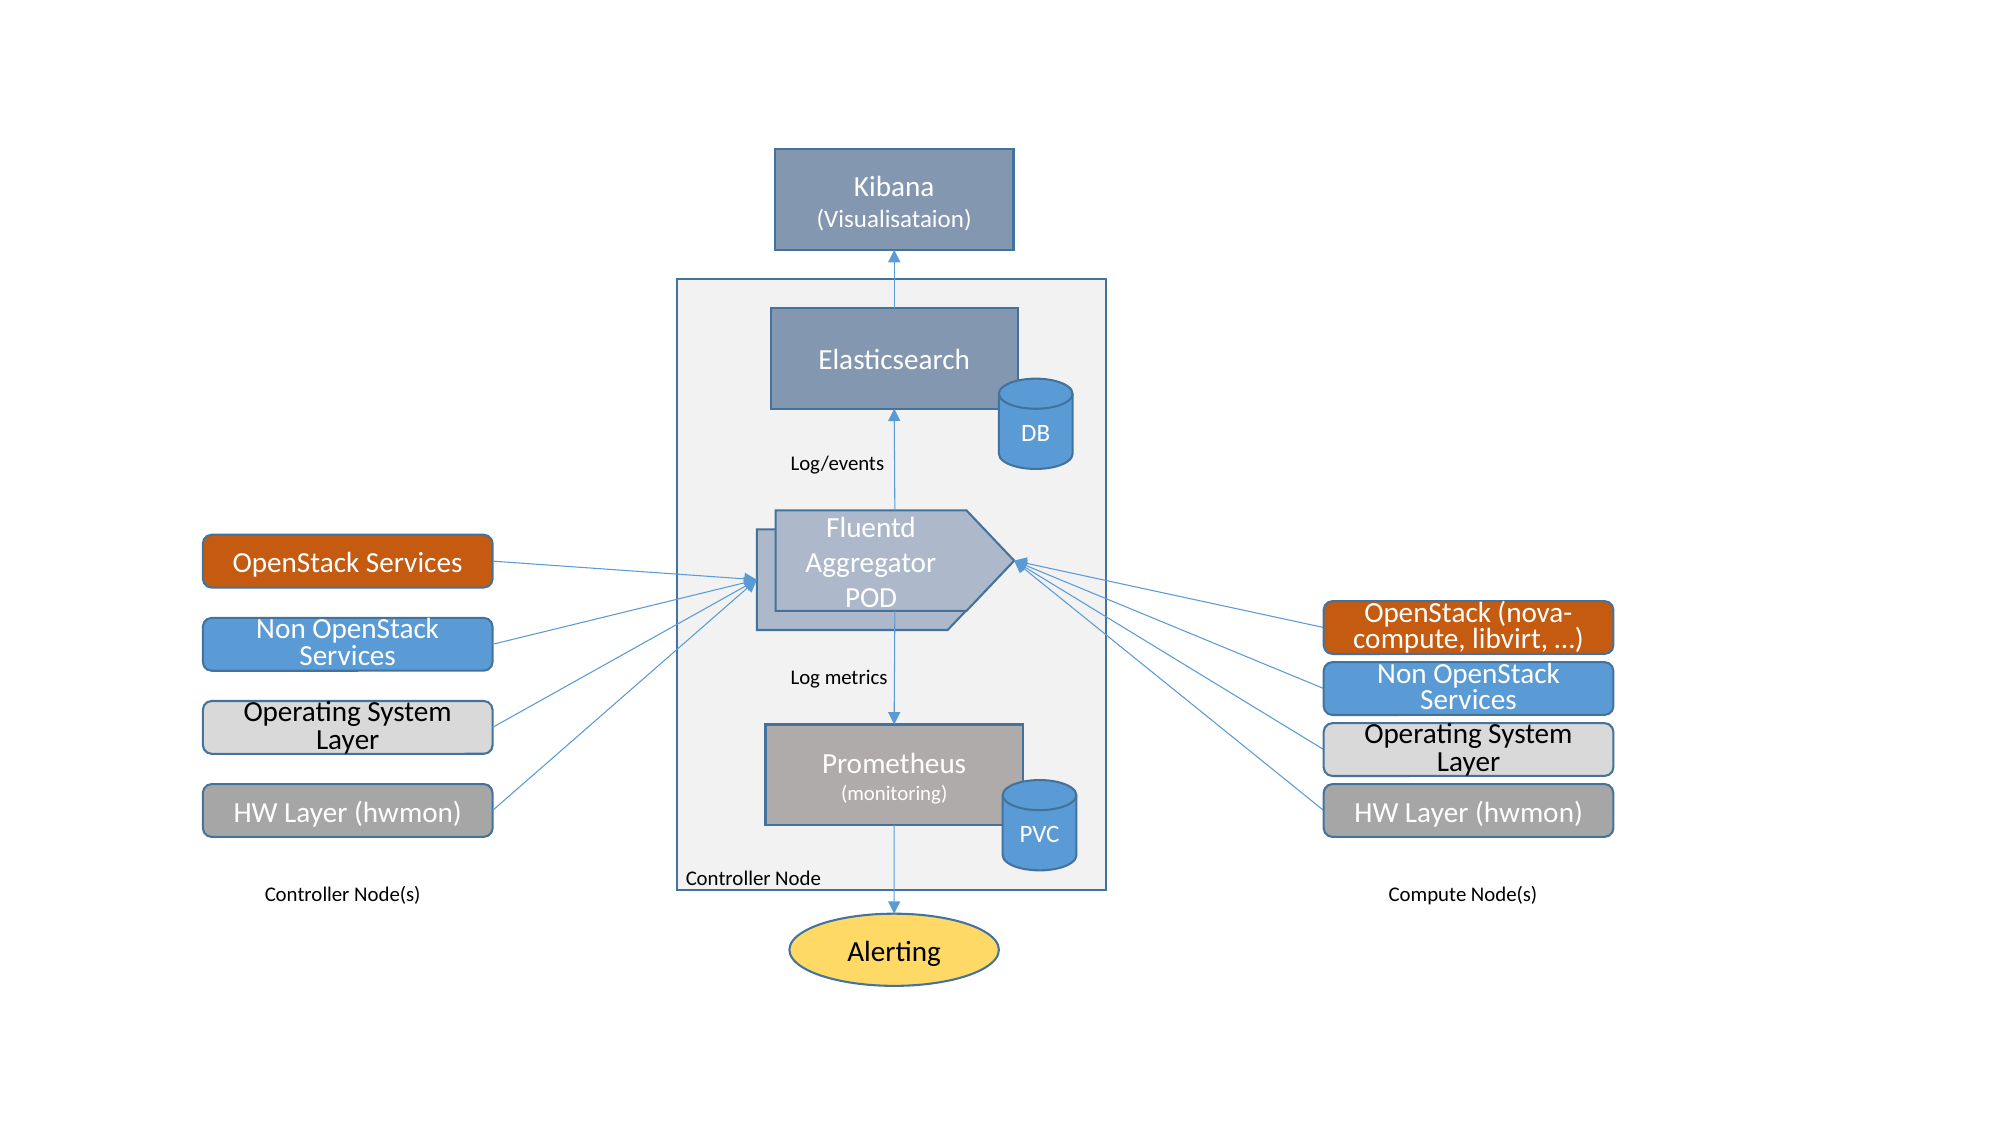

Kibana
(Visualisataion)

Elasticsearch
DB
Log/events
Fluentd Aggregator POD

OpenStack Services
Non OpenStack Services
Operating System Layer
HW Layer (hwmon)
OpenStack (nova-compute, libvirt, …)
Non OpenStack Services
Operating System Layer
HW Layer (hwmon)
Log metrics
Prometheus
(monitoring)
PVC
Controller Node
Controller Node(s)
Compute Node(s)
Alerting